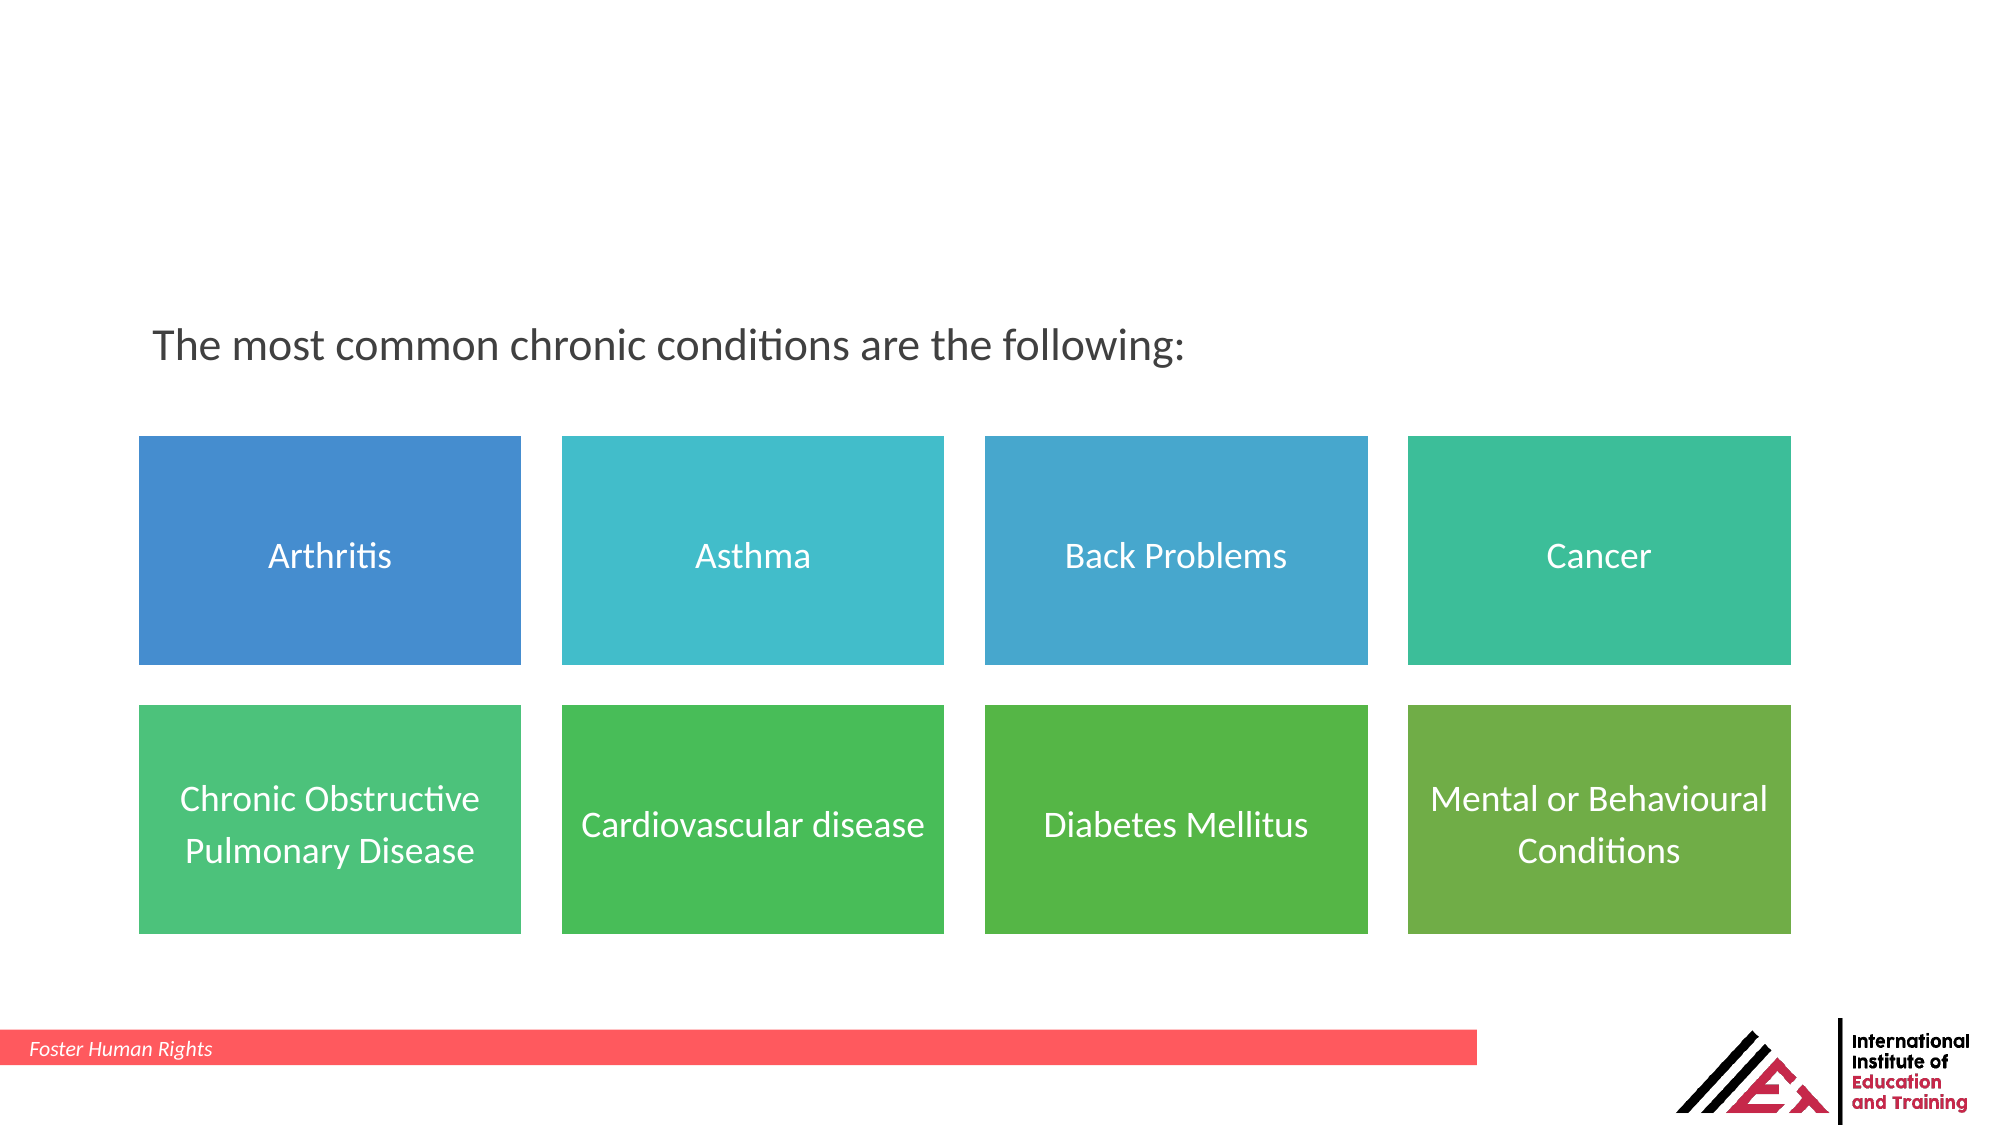

The most common chronic conditions are the following:
Arthritis
Asthma
Back Problems
Cancer
Chronic Obstructive Pulmonary Disease
Cardiovascular disease
Diabetes Mellitus
Mental or Behavioural Conditions
Foster Human Rights